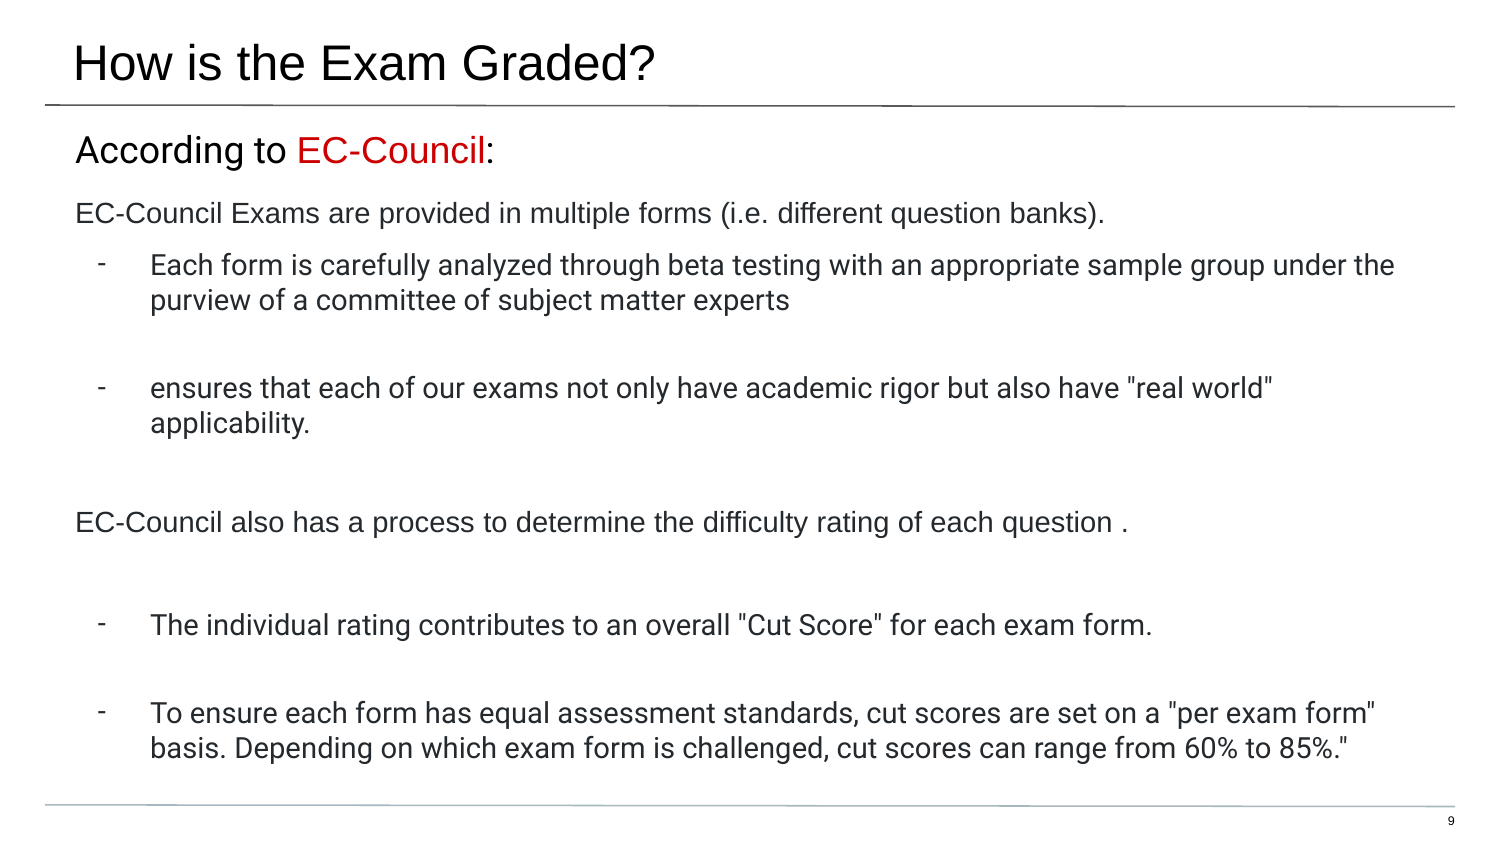

# How is the Exam Graded?
According to EC-Council:
EC-Council Exams are provided in multiple forms (i.e. different question banks).
Each form is carefully analyzed through beta testing with an appropriate sample group under the purview of a committee of subject matter experts

ensures that each of our exams not only have academic rigor but also have "real world" applicability.

EC-Council also has a process to determine the difficulty rating of each question .

The individual rating contributes to an overall "Cut Score" for each exam form.

To ensure each form has equal assessment standards, cut scores are set on a "per exam form" basis. Depending on which exam form is challenged, cut scores can range from 60% to 85%."

9